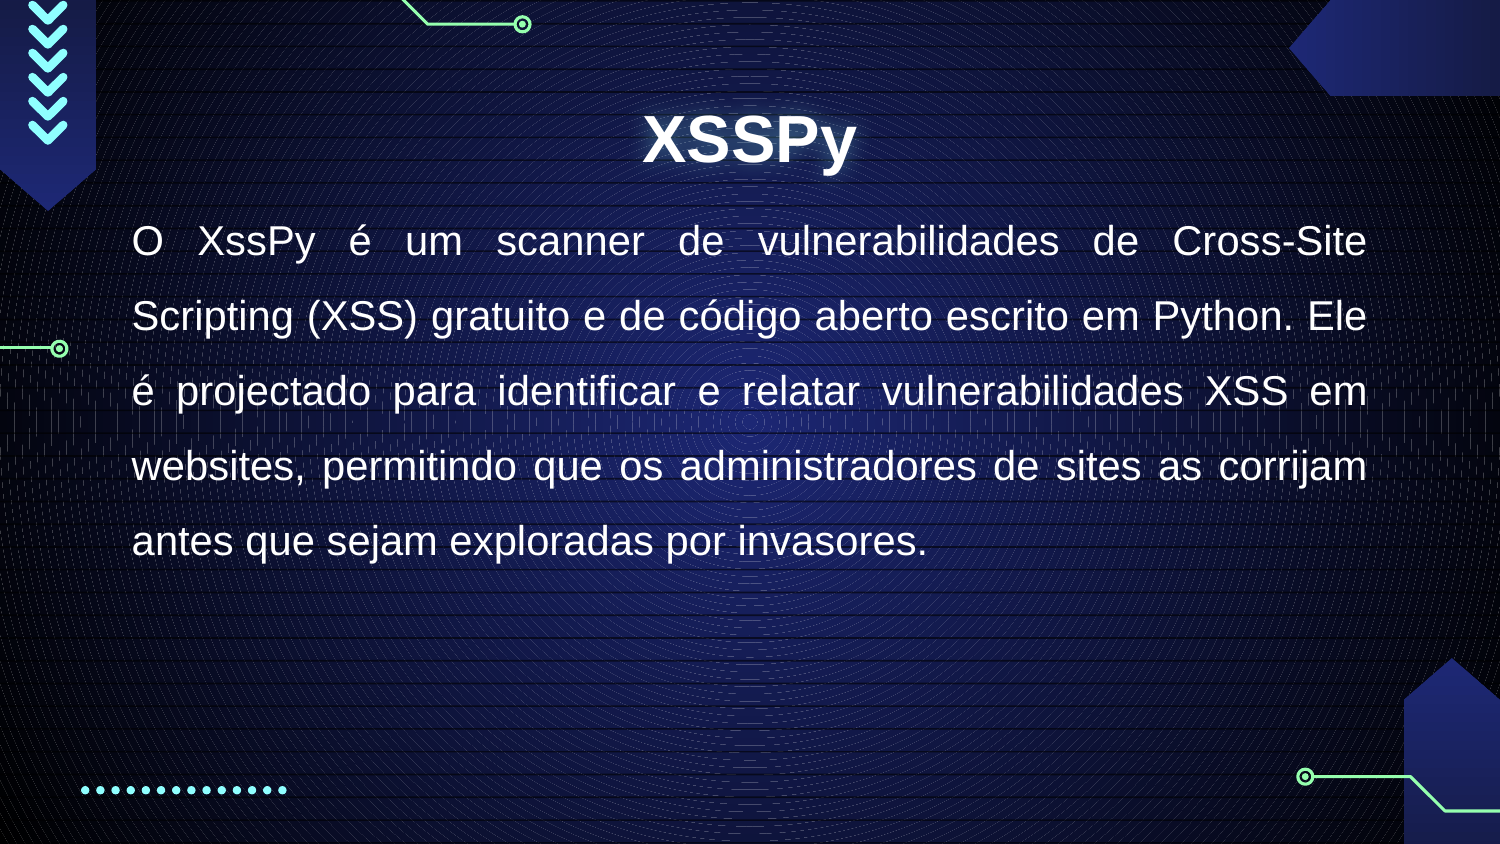

# XSSPy
O XssPy é um scanner de vulnerabilidades de Cross-Site Scripting (XSS) gratuito e de código aberto escrito em Python. Ele é projectado para identificar e relatar vulnerabilidades XSS em websites, permitindo que os administradores de sites as corrijam antes que sejam exploradas por invasores.